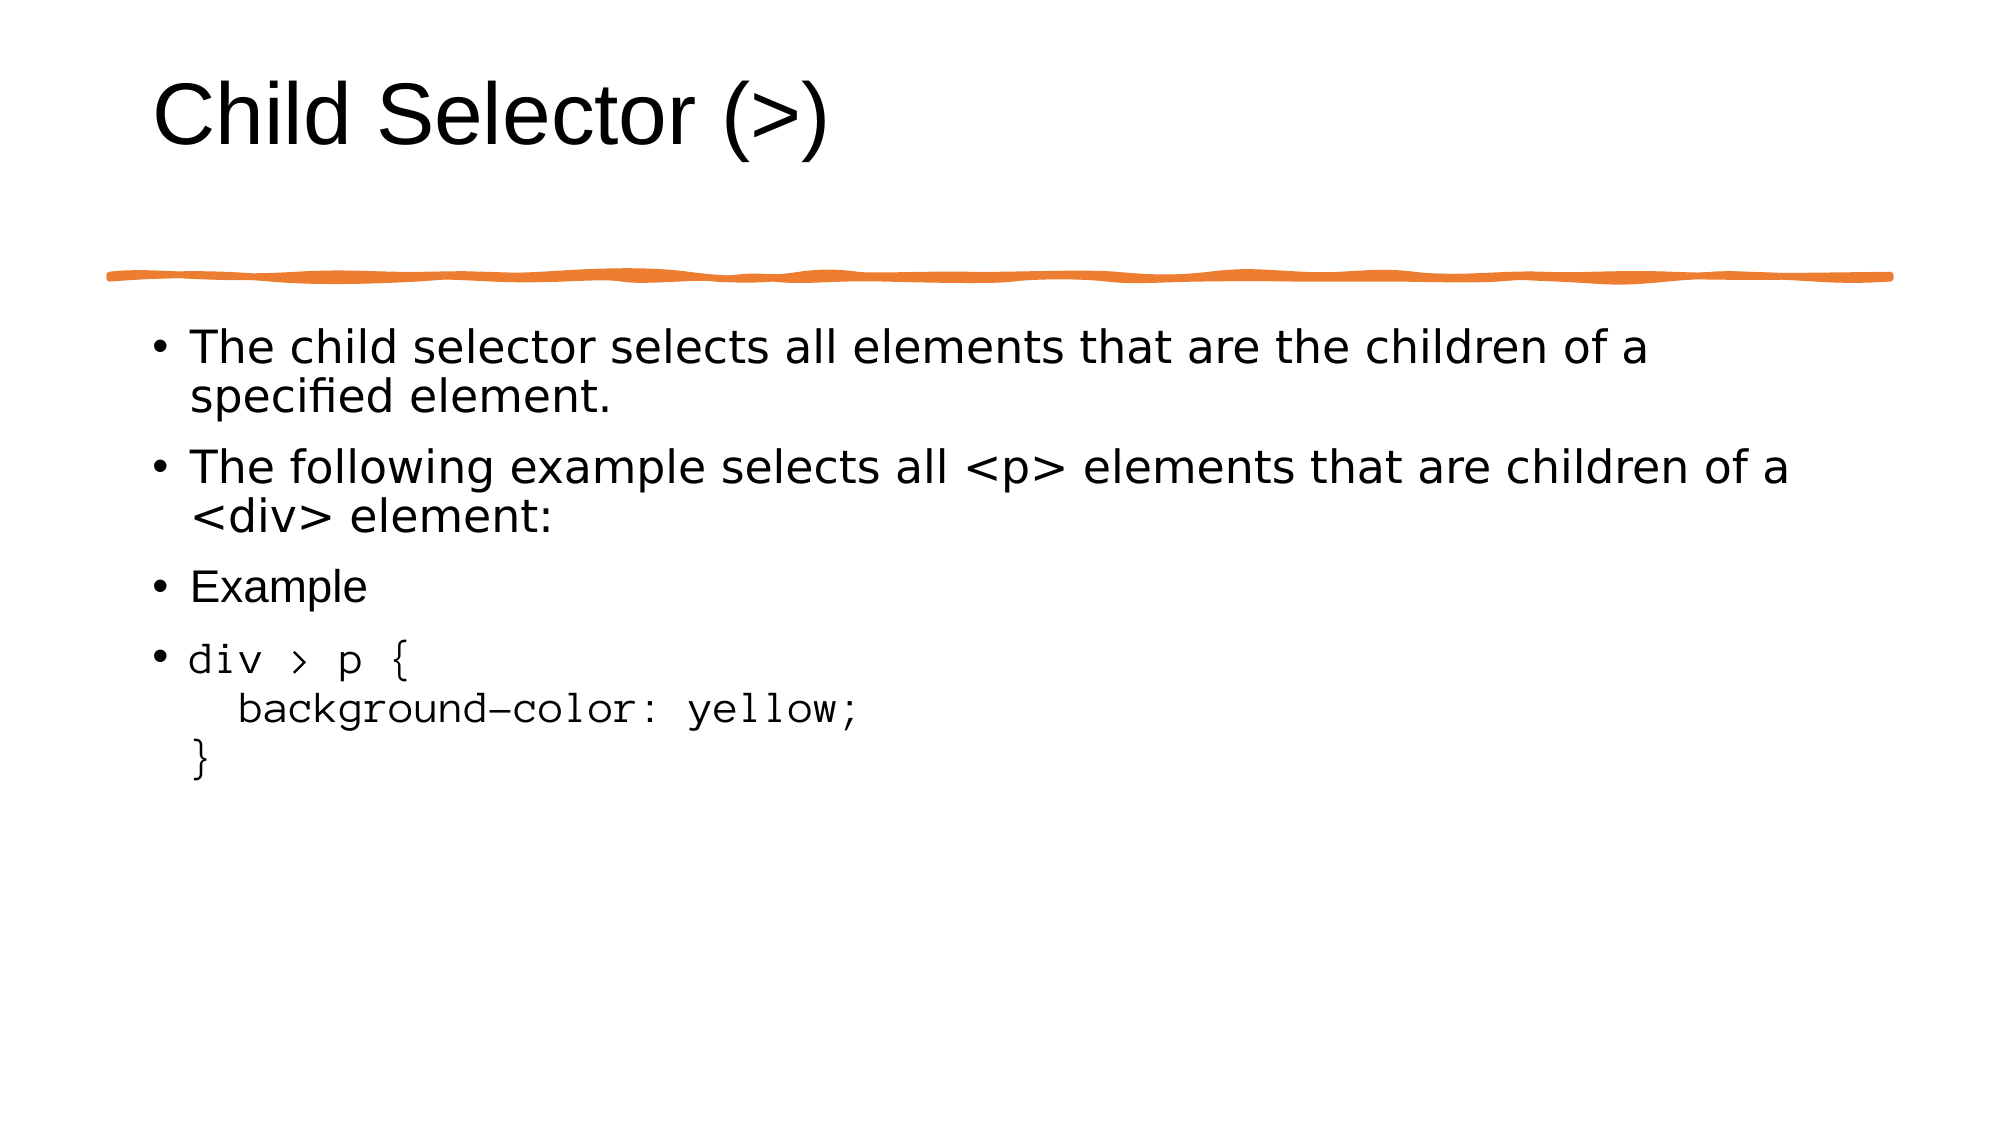

# Child Selector (>)

The child selector selects all elements that are the children of a specified element.
The following example selects all <p> elements that are children of a <div> element:
Example
div > p {
  background-color: yellow;
}